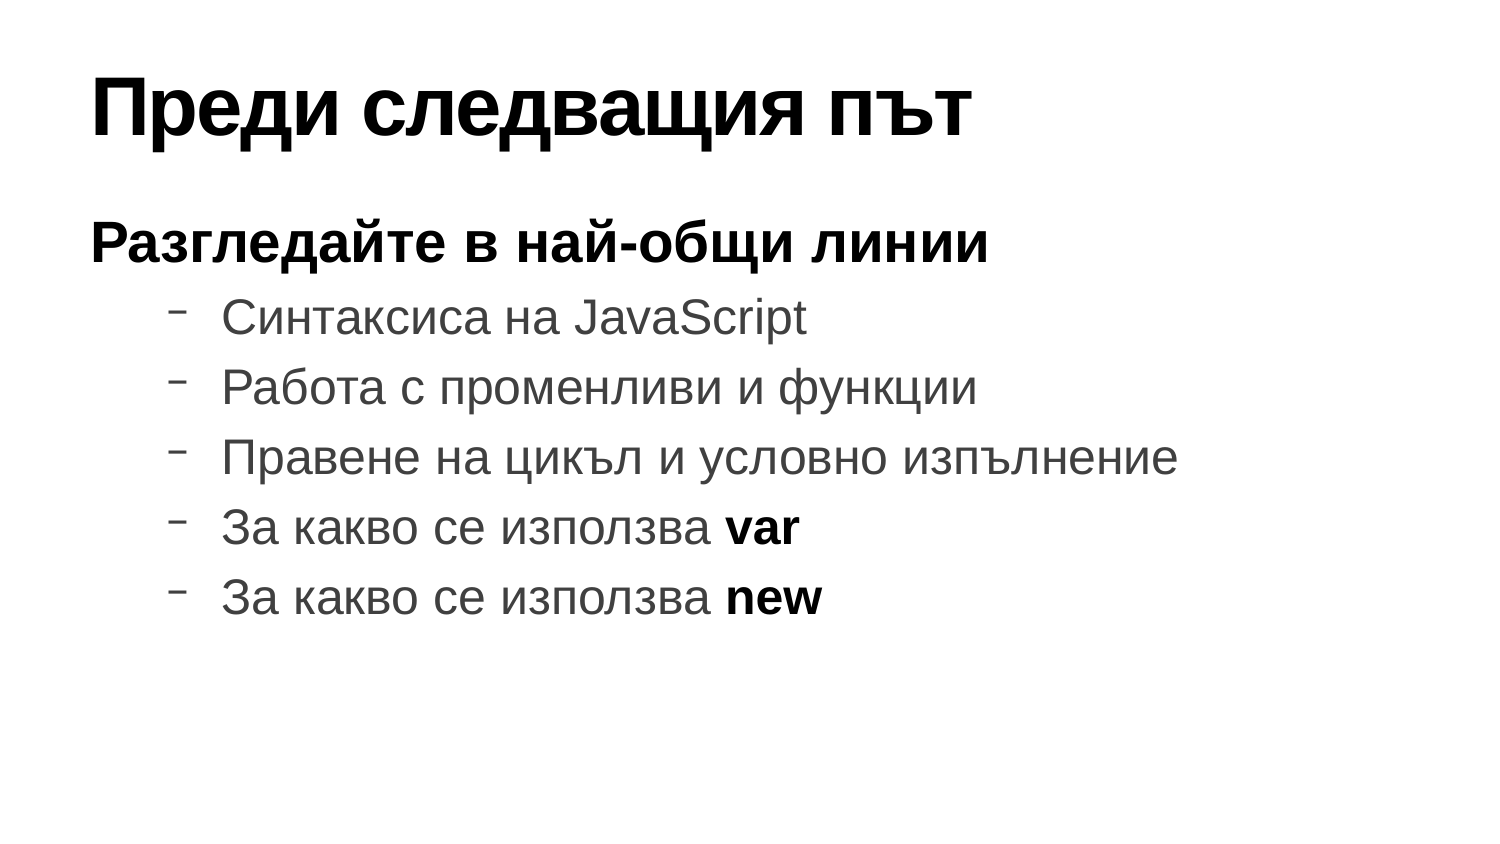

# Преди следващия път
Разгледайте в най-общи линии
Синтаксиса на JavaScript
Работа с променливи и функции
Правене на цикъл и условно изпълнение
За какво се използва var
За какво се използва new